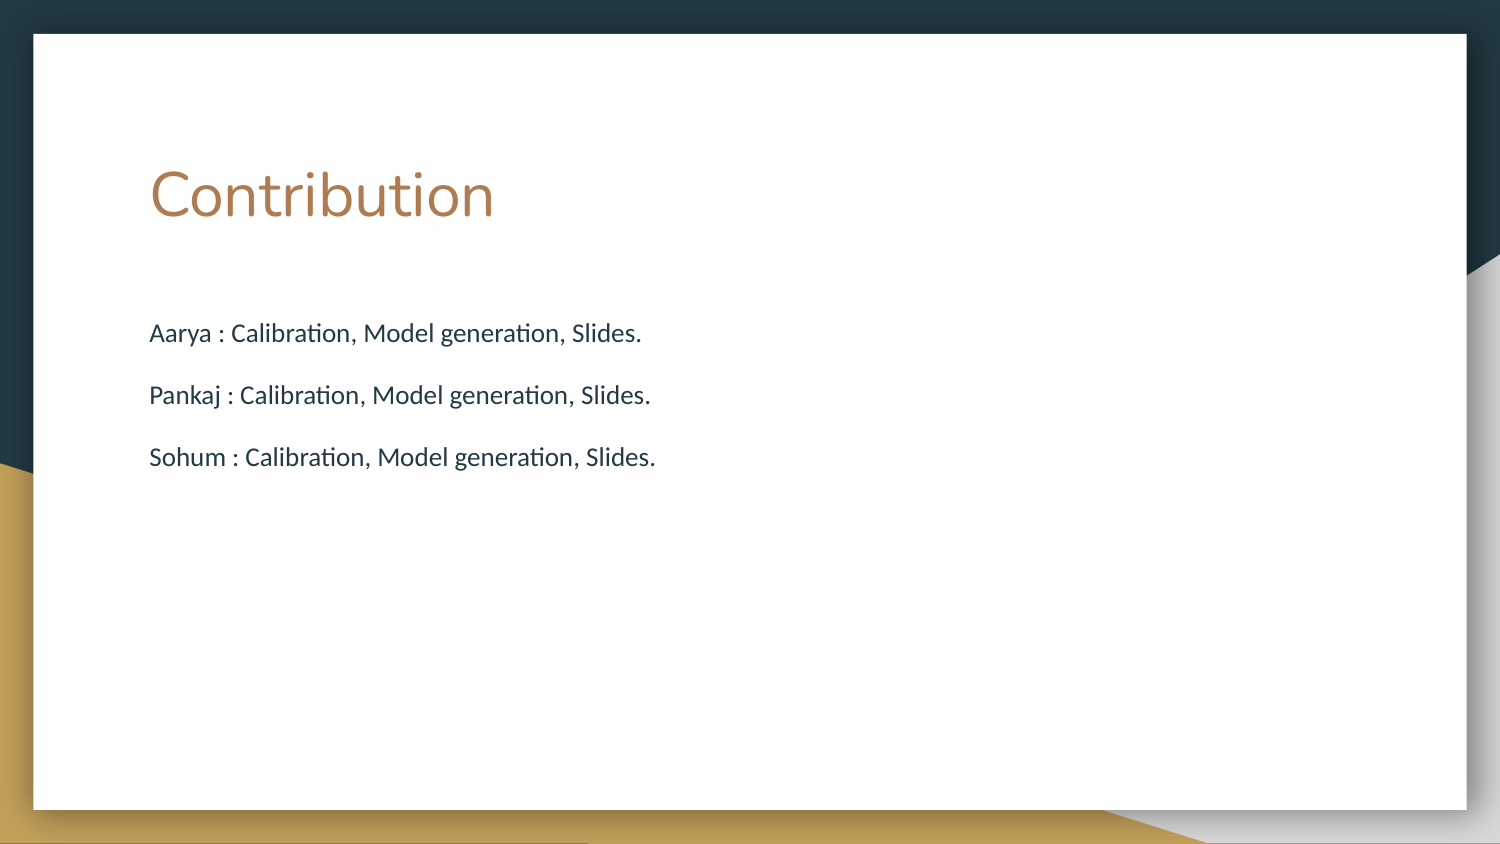

# Contribution
Aarya : Calibration, Model generation, Slides.
Pankaj : Calibration, Model generation, Slides.
Sohum : Calibration, Model generation, Slides.